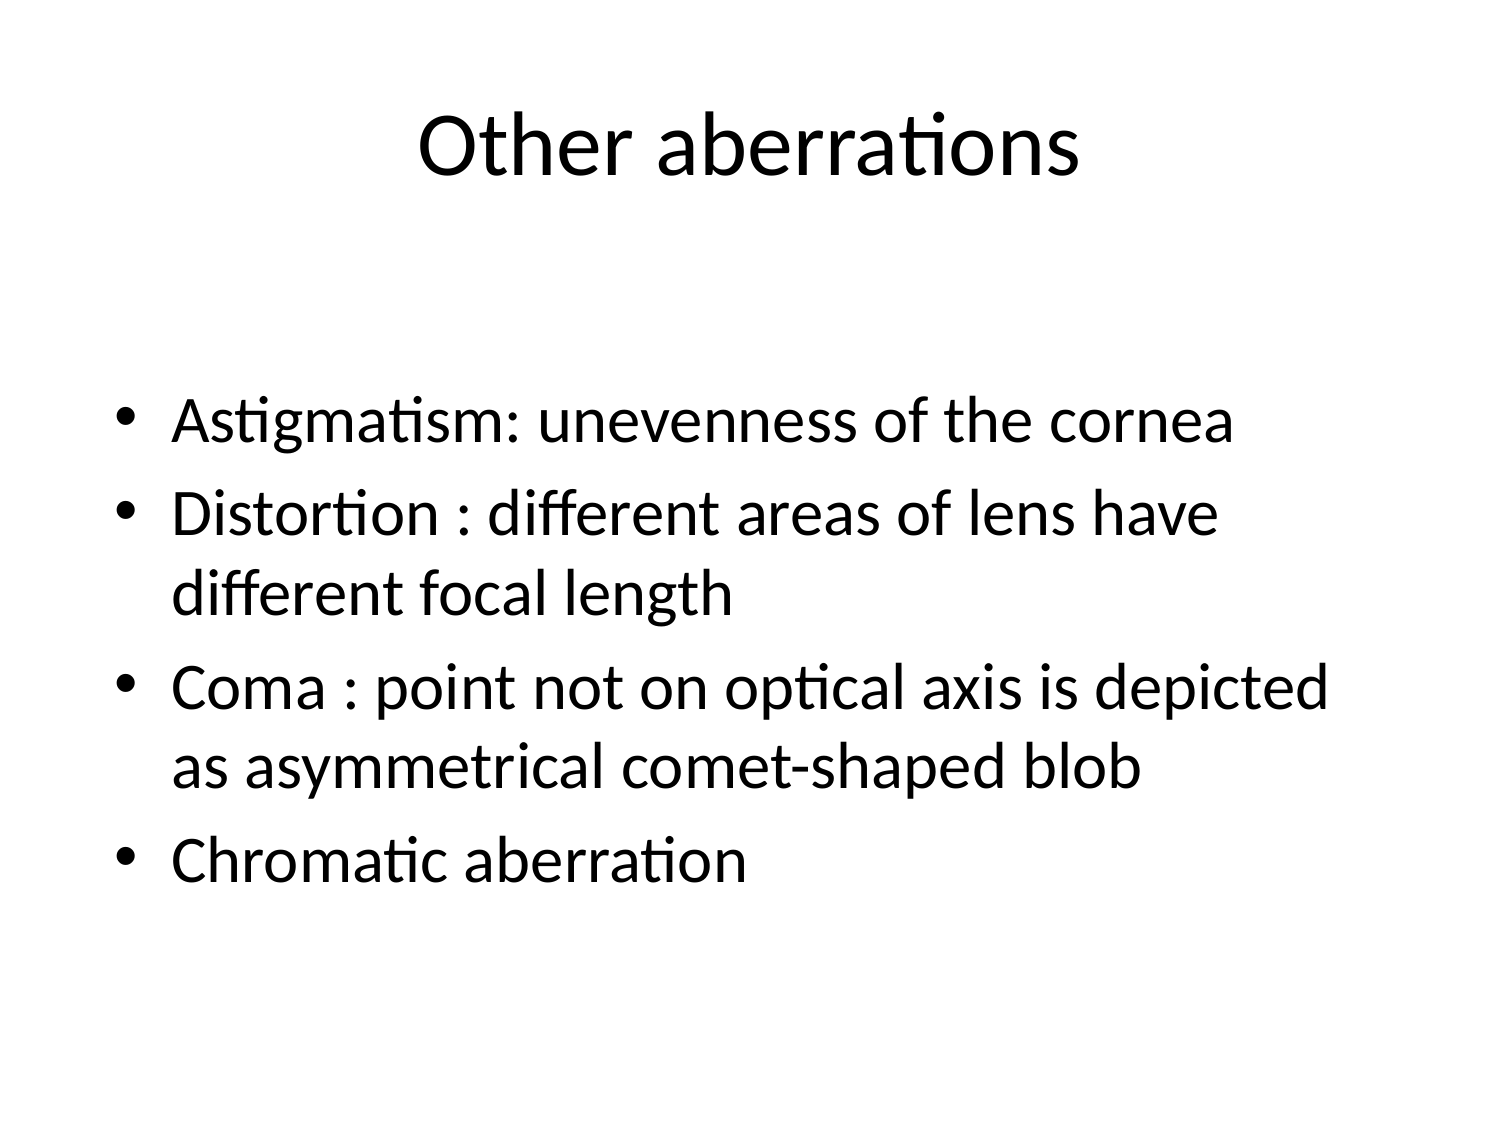

# Other aberrations

Astigmatism: unevenness of the cornea
Distortion : different areas of lens have different focal length
Coma : point not on optical axis is depicted as asymmetrical comet-shaped blob
Chromatic aberration